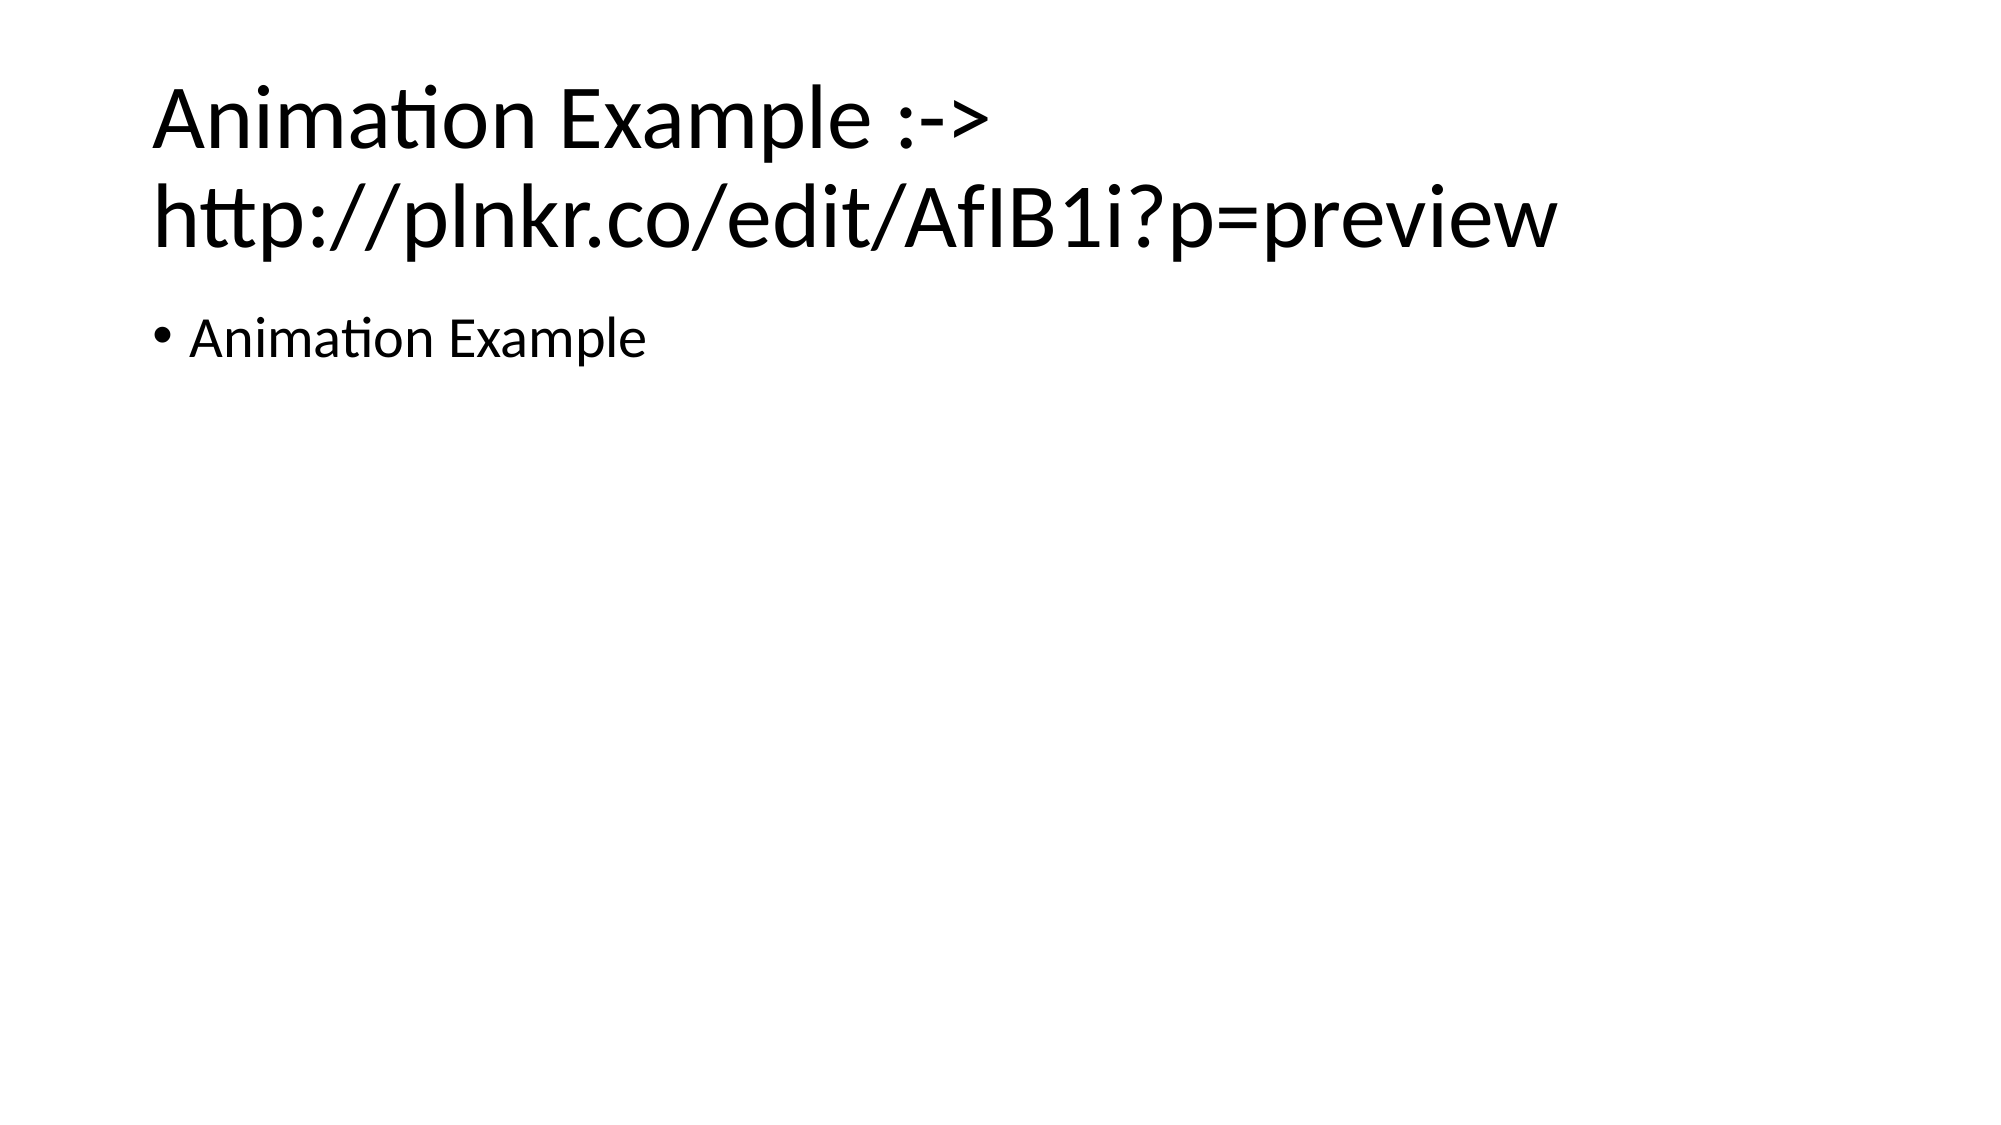

# Animation Example :-> http://plnkr.co/edit/AfIB1i?p=preview
Animation Example